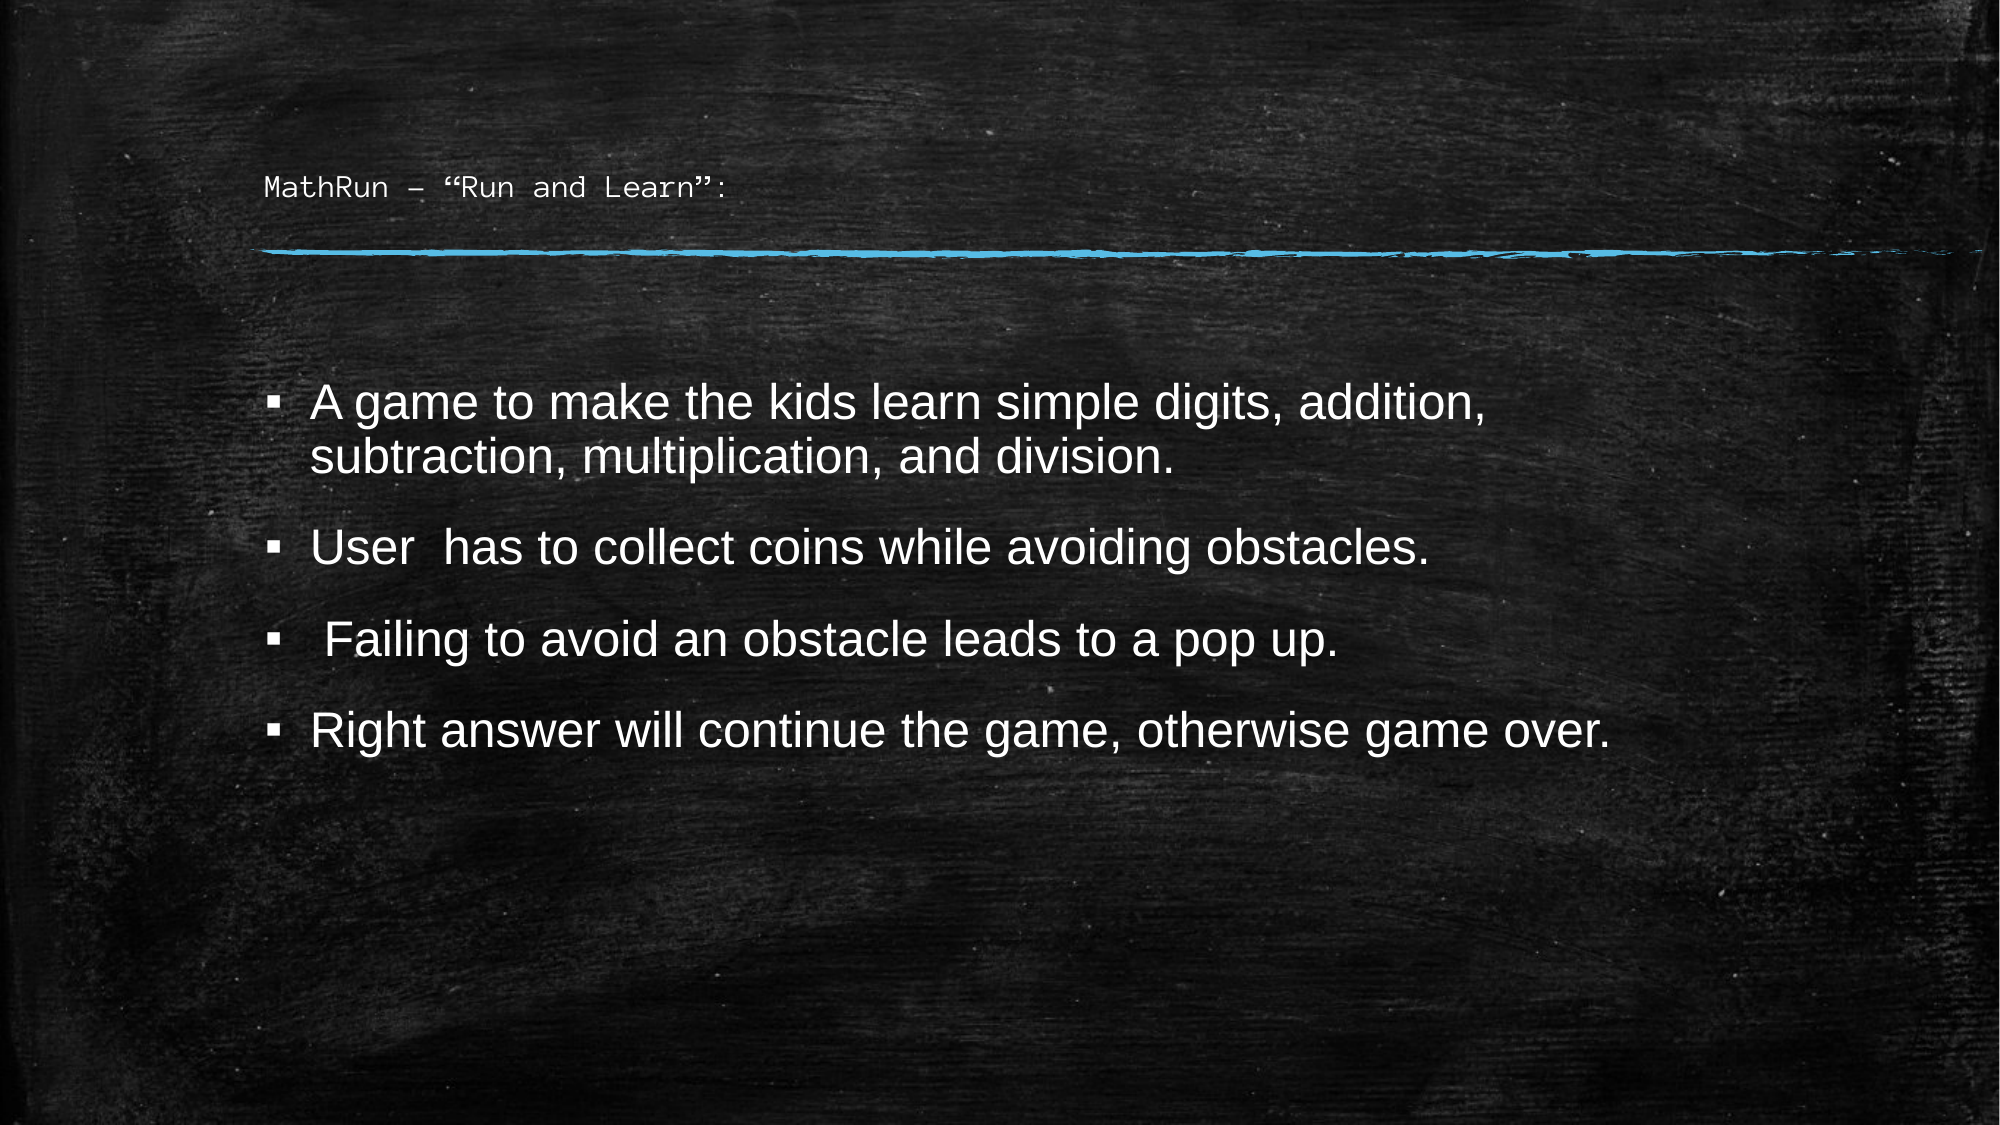

# MathRun - “Run and Learn”:
A game to make the kids learn simple digits, addition, subtraction, multiplication, and division.
User  has to collect coins while avoiding obstacles.
 Failing to avoid an obstacle leads to a pop up.
Right answer will continue the game, otherwise game over.